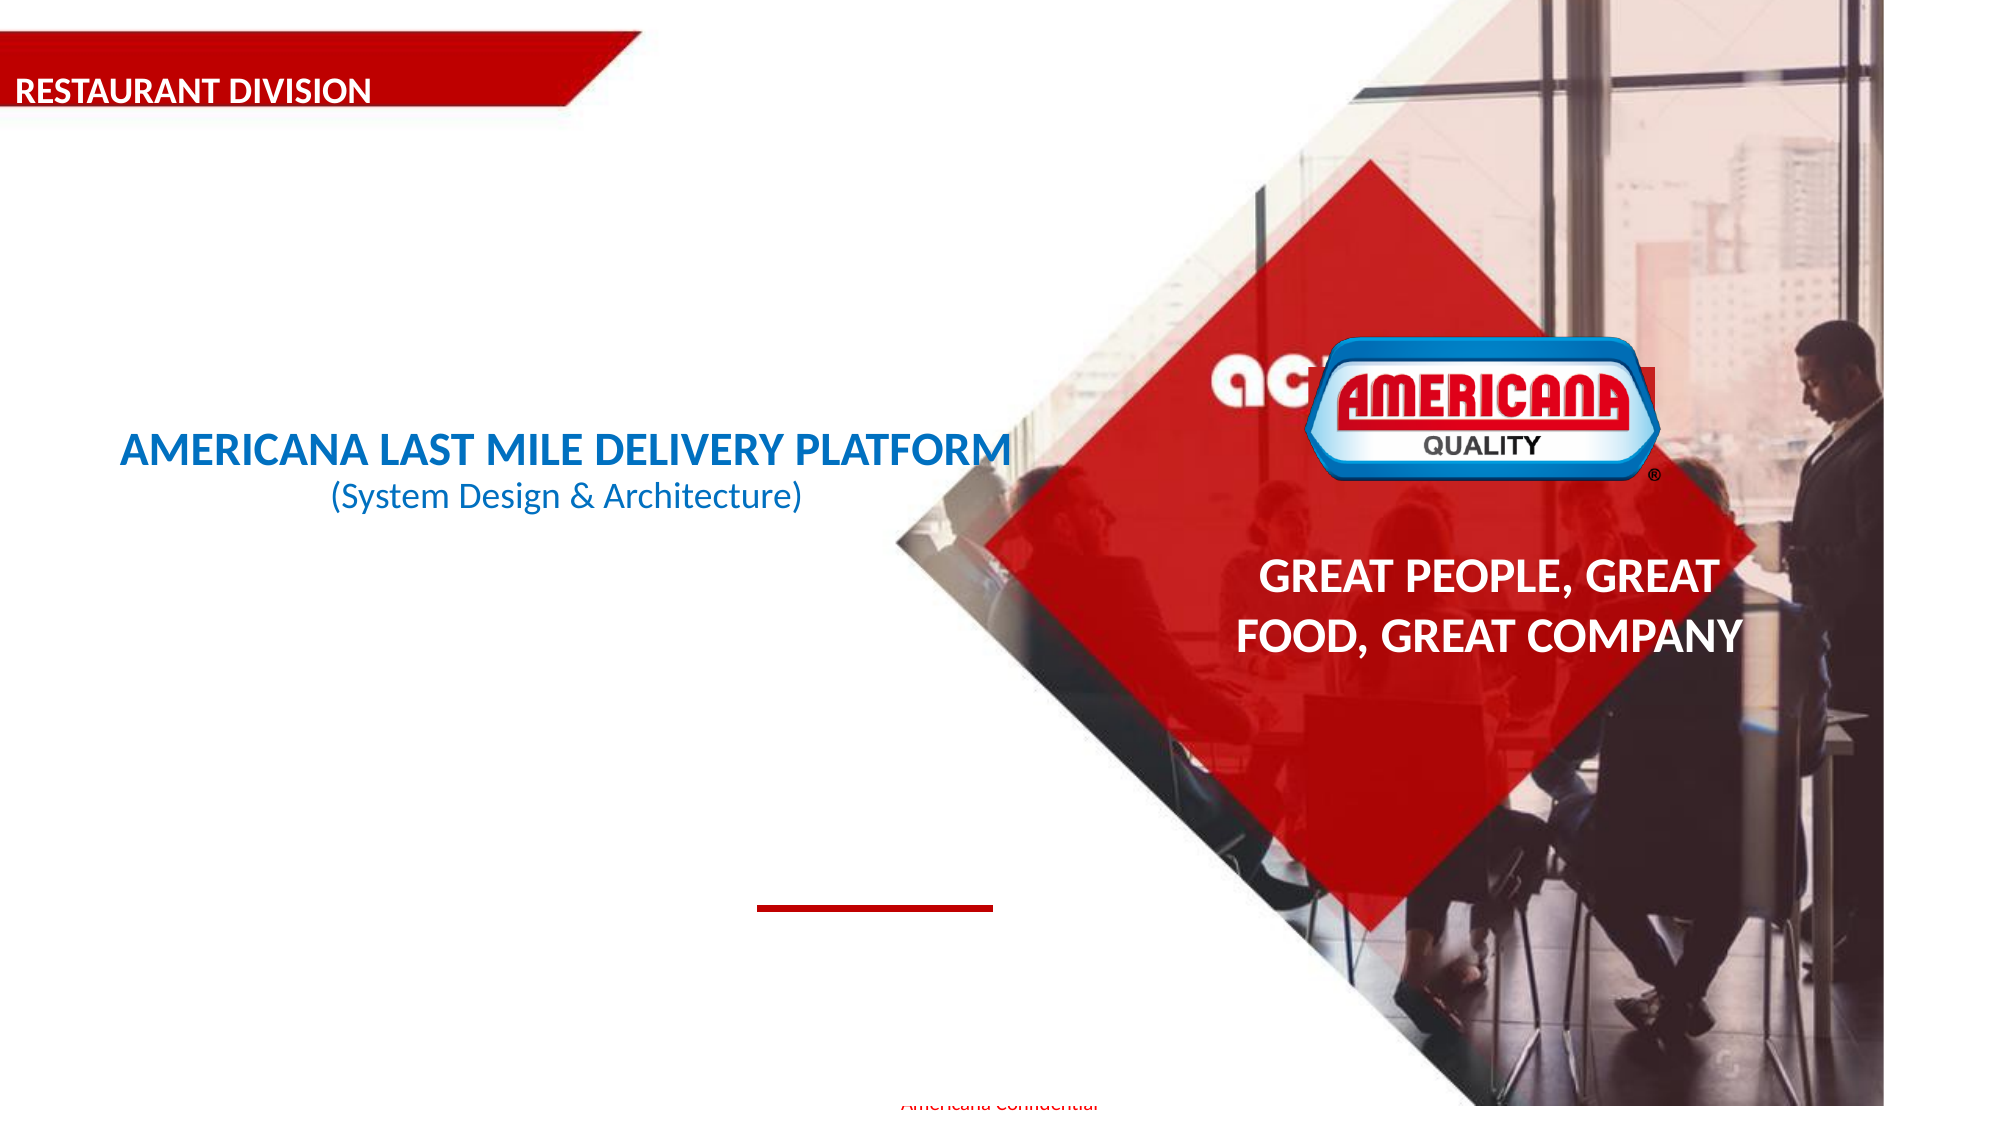

RESTAURANT DIVISION

# AMERICANA LAST MILE DELIVERY PLATFORM (System Design & Architecture)
GREAT PEOPLE, GREAT
FOOD, GREAT COMPANY